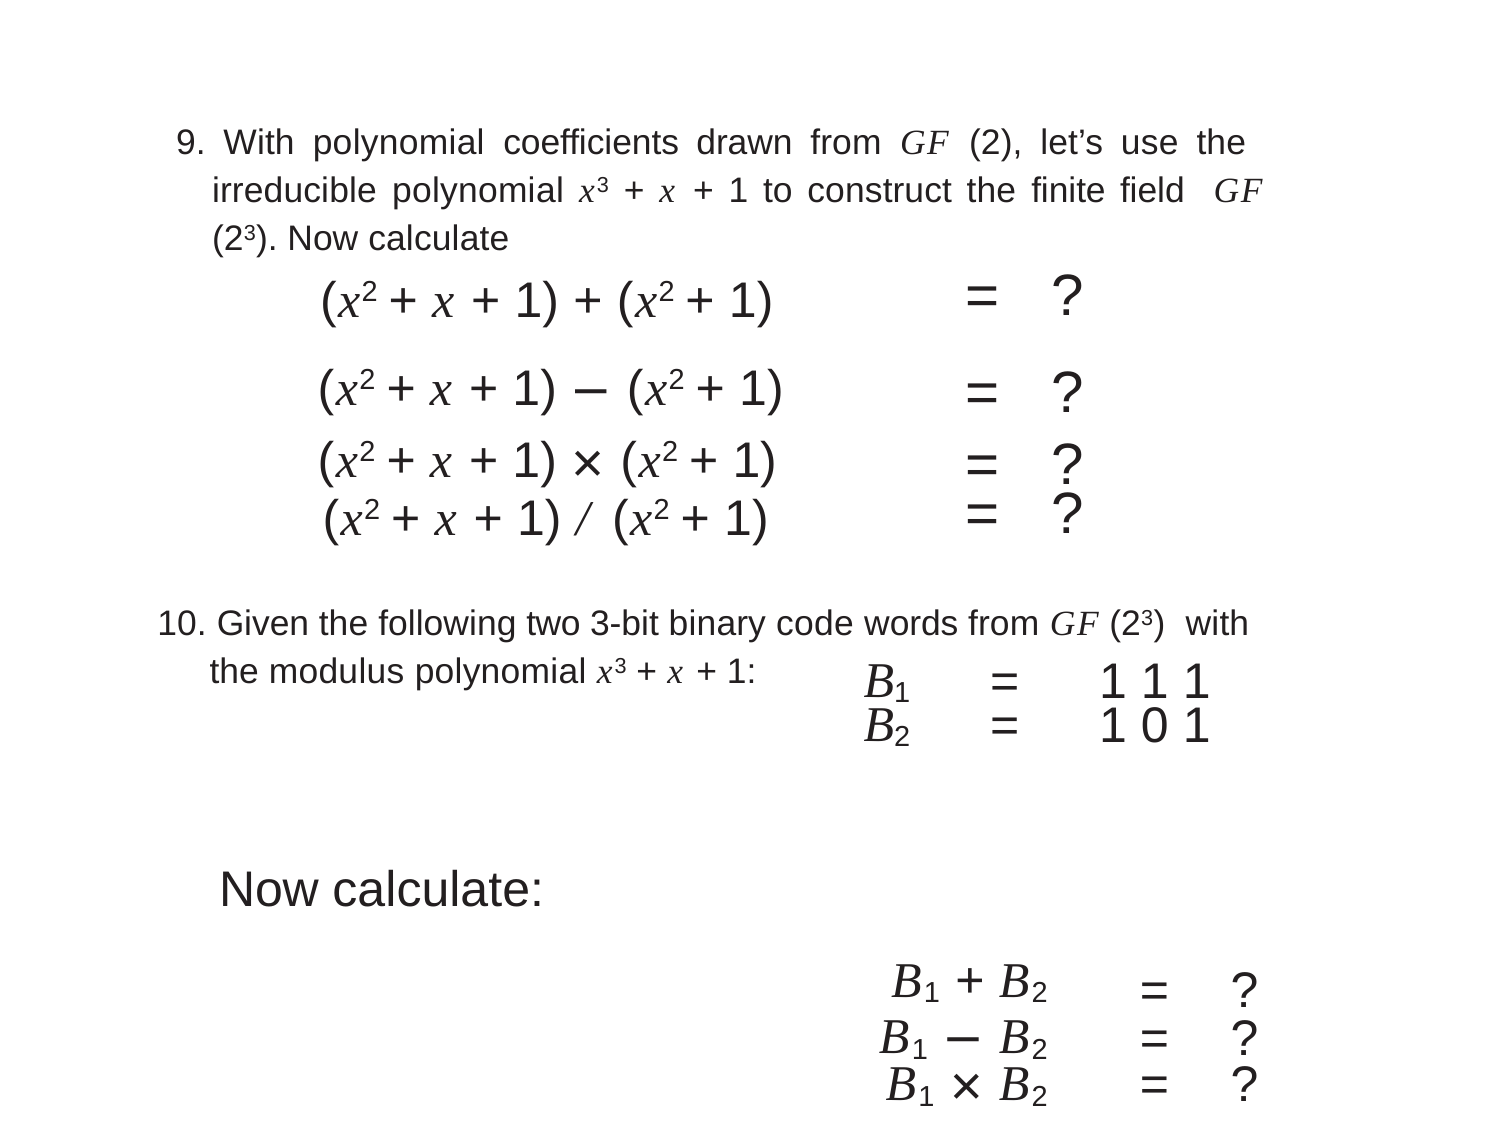

9. With polynomial coefficients drawn from GF (2), let’s use the  irreducible polynomial x3 + x + 1 to construct the finite field  GF (23). Now calculate
| (x2 + x + 1) + (x2 + 1) | = | ? |
| --- | --- | --- |
| (x2 + x + 1) − (x2 + 1) | = | ? |
| (x2 + x + 1) × (x2 + 1) | = | ? |
| (x2 + x + 1) / (x2 + 1) | = | ? |
10. Given the following two 3-bit binary code words from GF (23)  with the modulus polynomial x3 + x + 1:
|  | B1 | = | 1 1 1 |  |
| --- | --- | --- | --- | --- |
|  | B2 | = | 1 0 1 |  |
| Now calculate: |  |  |  |  |
| B1 + B2 |  |  | = | ? |
| B1 − B2 |  |  | = | ? |
| B1 × B2 |  |  | = | ? |